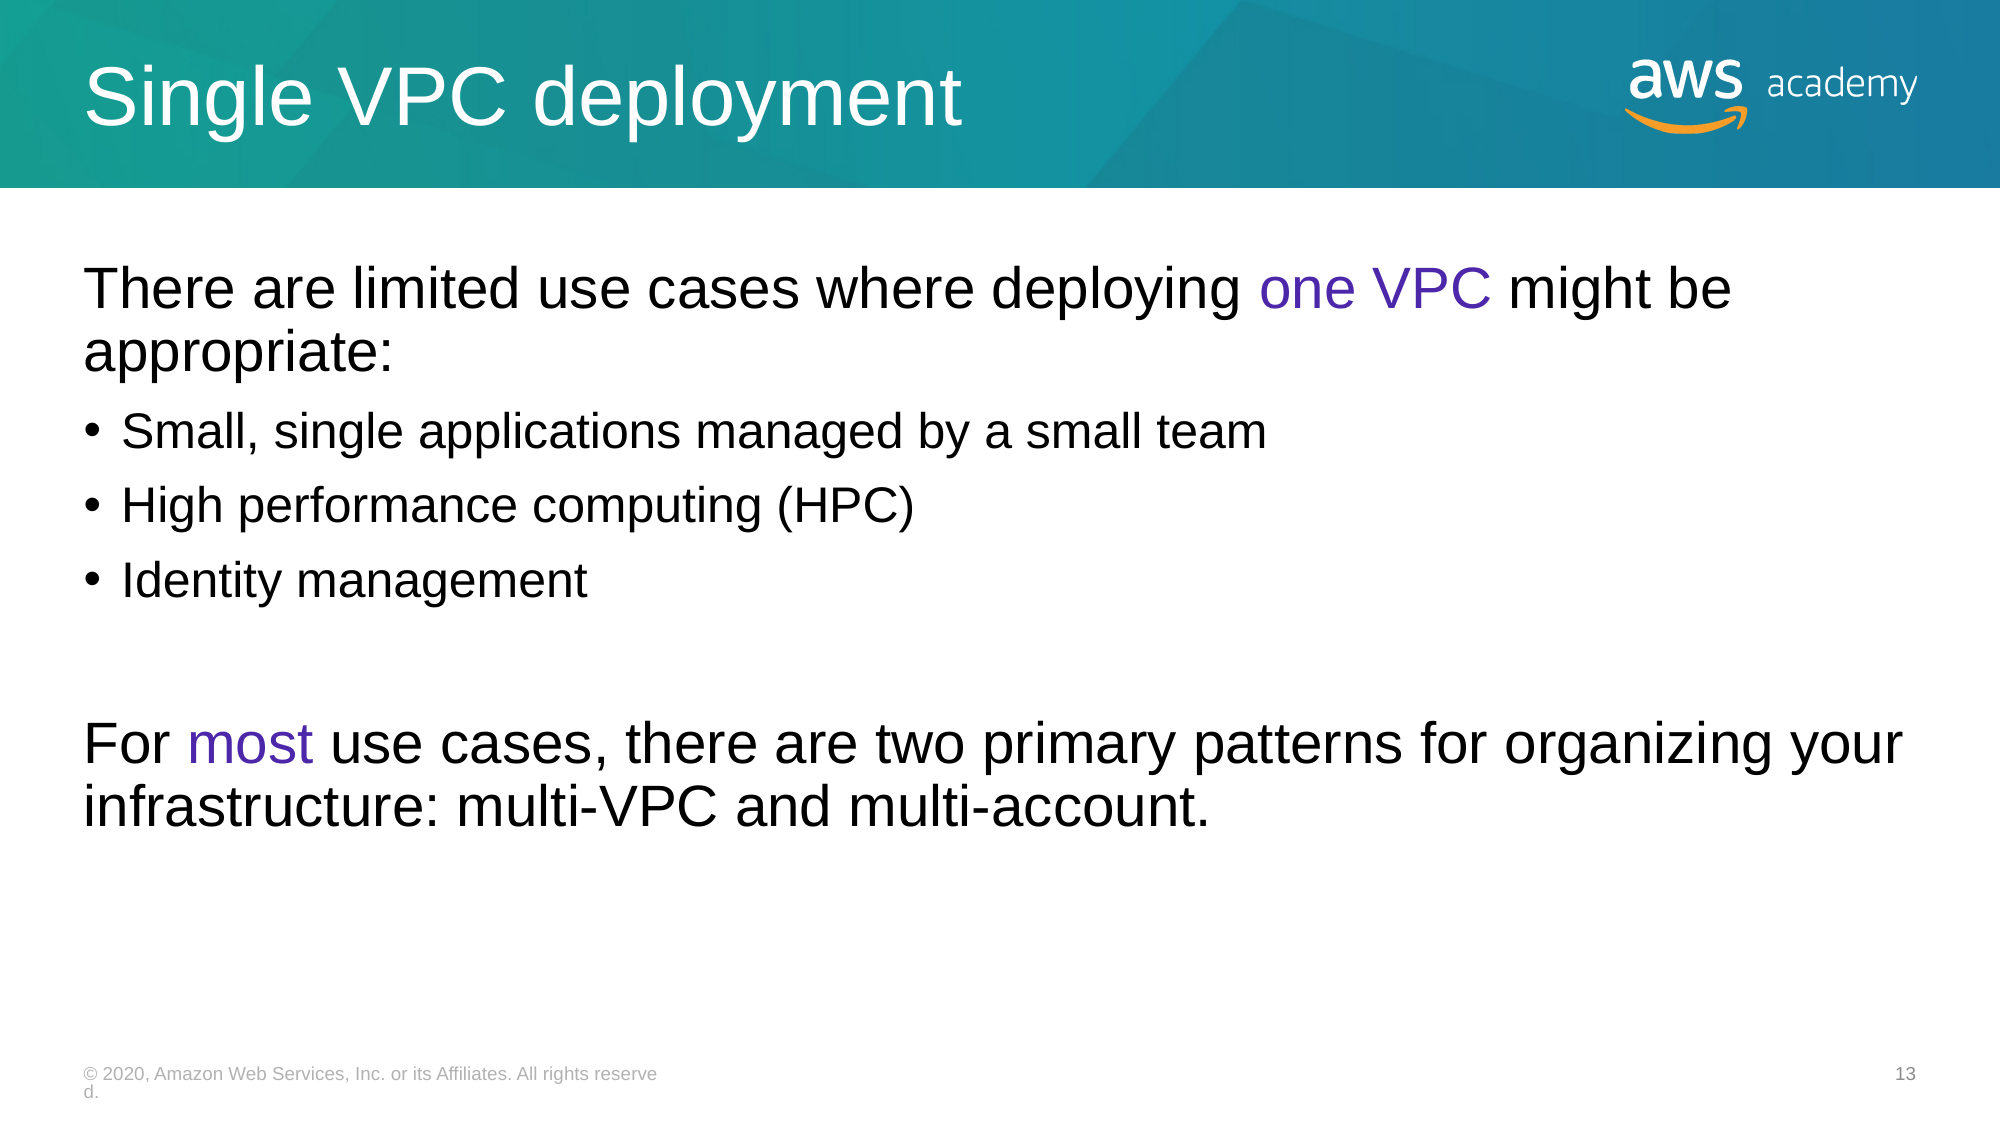

# Single VPC deployment
There are limited use cases where deploying one VPC might be appropriate:
Small, single applications managed by a small team
High performance computing (HPC)
Identity management

For most use cases, there are two primary patterns for organizing your infrastructure: multi-VPC and multi-account.

© 2020, Amazon Web Services, Inc. or its Affiliates. All rights reserved.
13